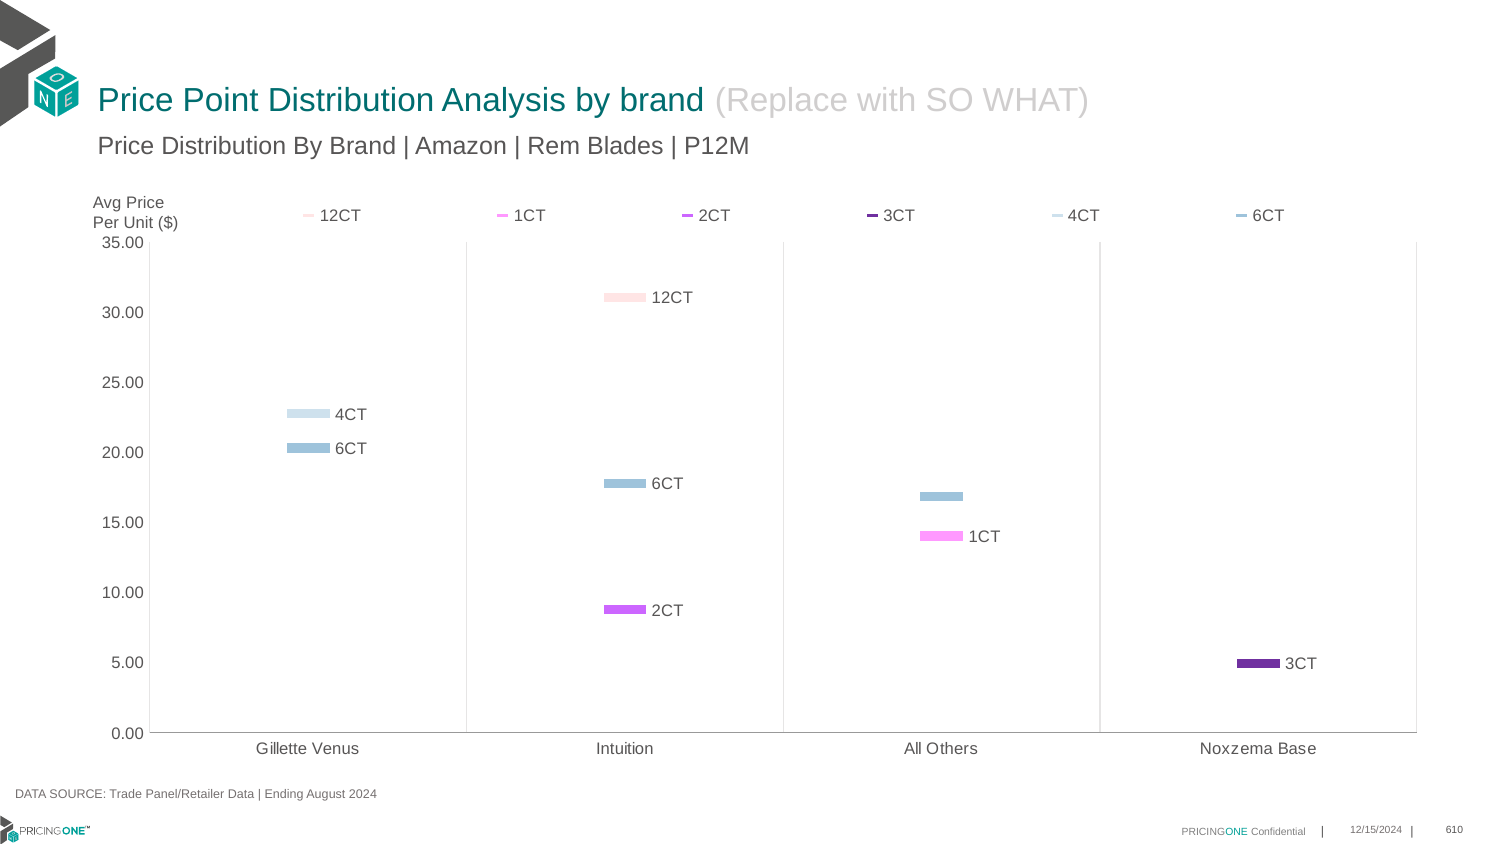

# Price Point Distribution Analysis by brand (Replace with SO WHAT)
Price Distribution By Brand | Amazon | Rem Blades | P12M

### Chart

| Category | 12CT | 1CT | 2CT | 3CT | 4CT | 6CT |
|---|---|---|---|---|---|---|
| Gillette Venus | None | None | None | None | 22.753987305420967 | 20.313734164488235 |
| Intuition | 31.04111842105263 | None | 8.77650500007657 | None | None | 17.75728704839166 |
| All Others | None | 14.03522359913793 | None | None | None | 16.850681414181317 |
| Noxzema Base | None | None | None | 4.938839226150767 | None | None |
Avg Price
Per Unit ($)
DATA SOURCE: Trade Panel/Retailer Data | Ending August 2024
12/15/2024
610